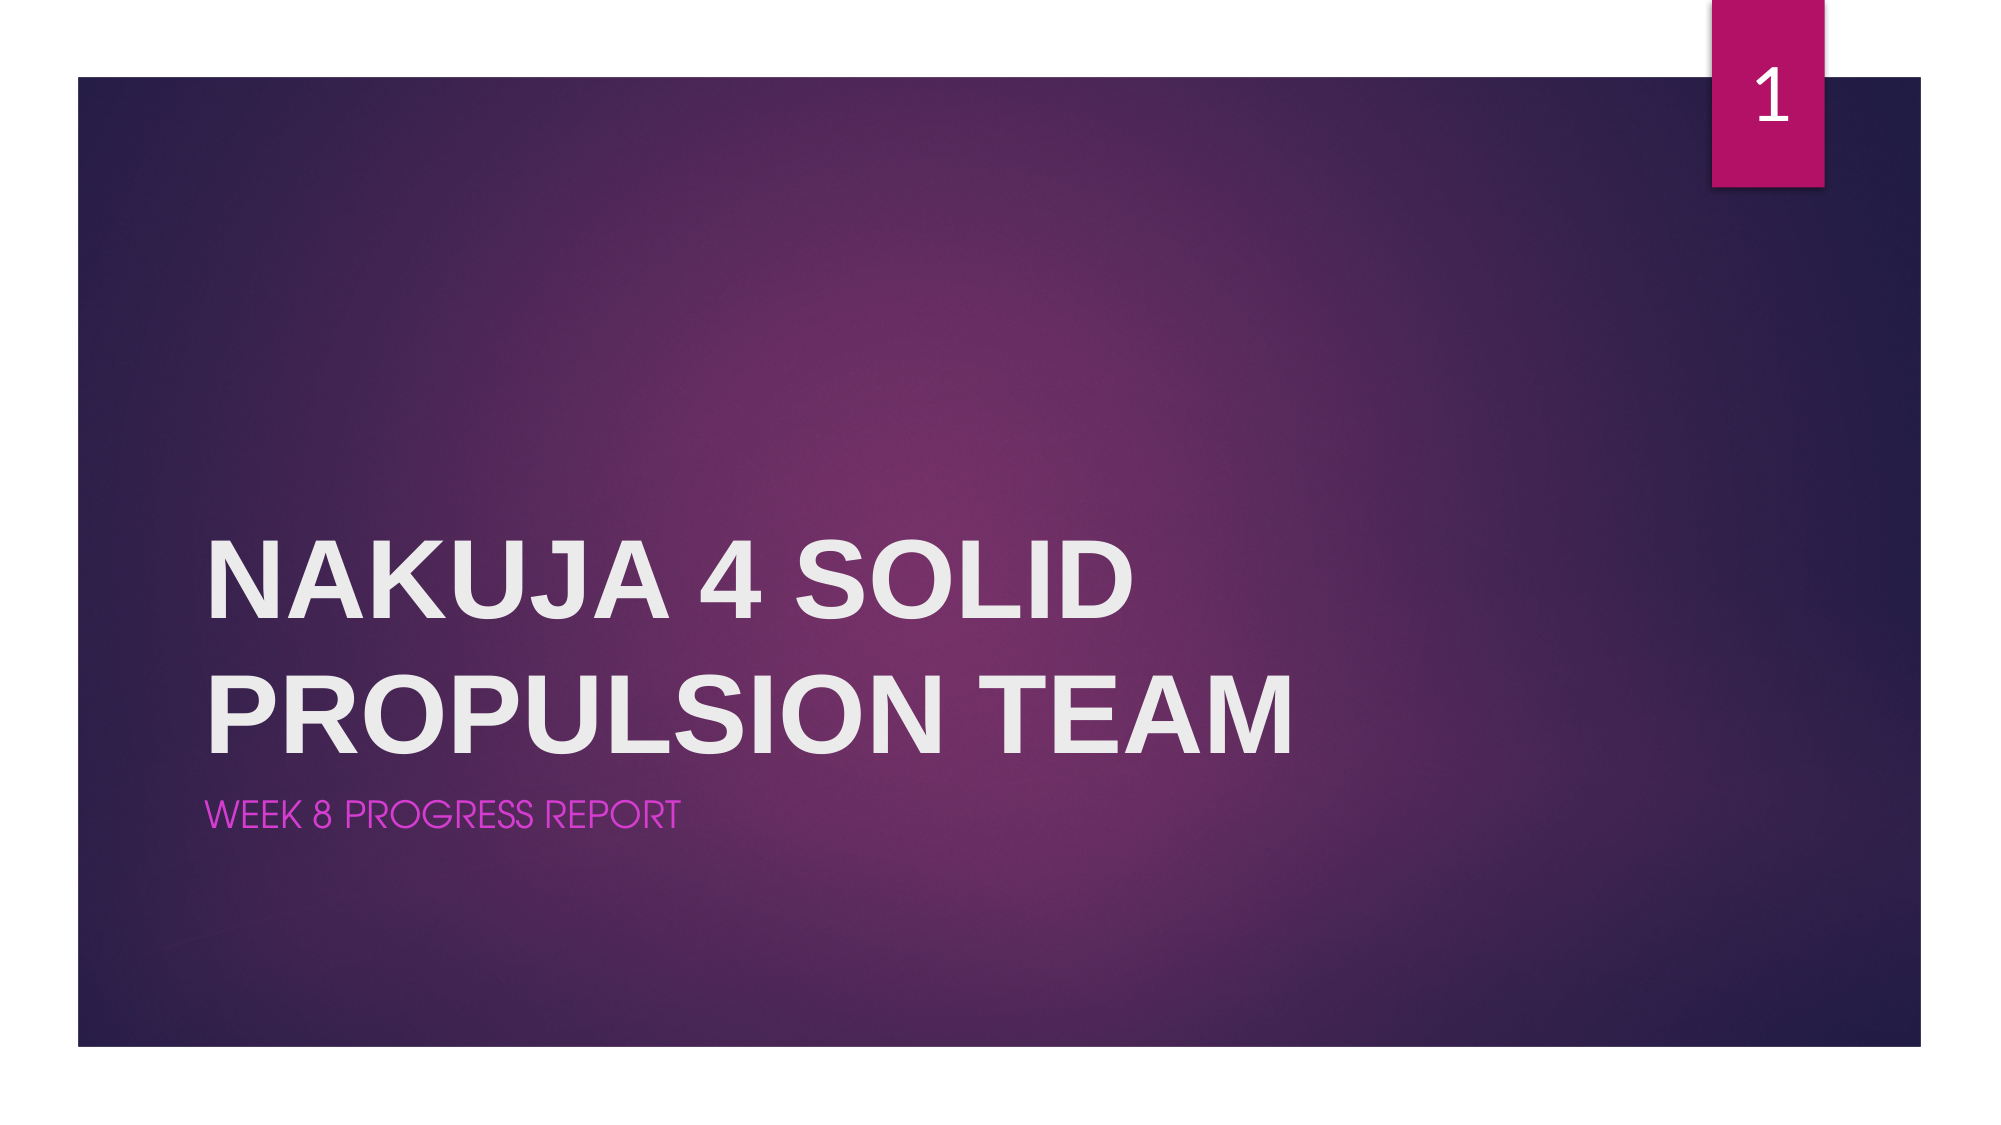

1

# NAKUJA 4 SOLID PROPULSION TEAM
WEEK 8 PROGRESS REPORT